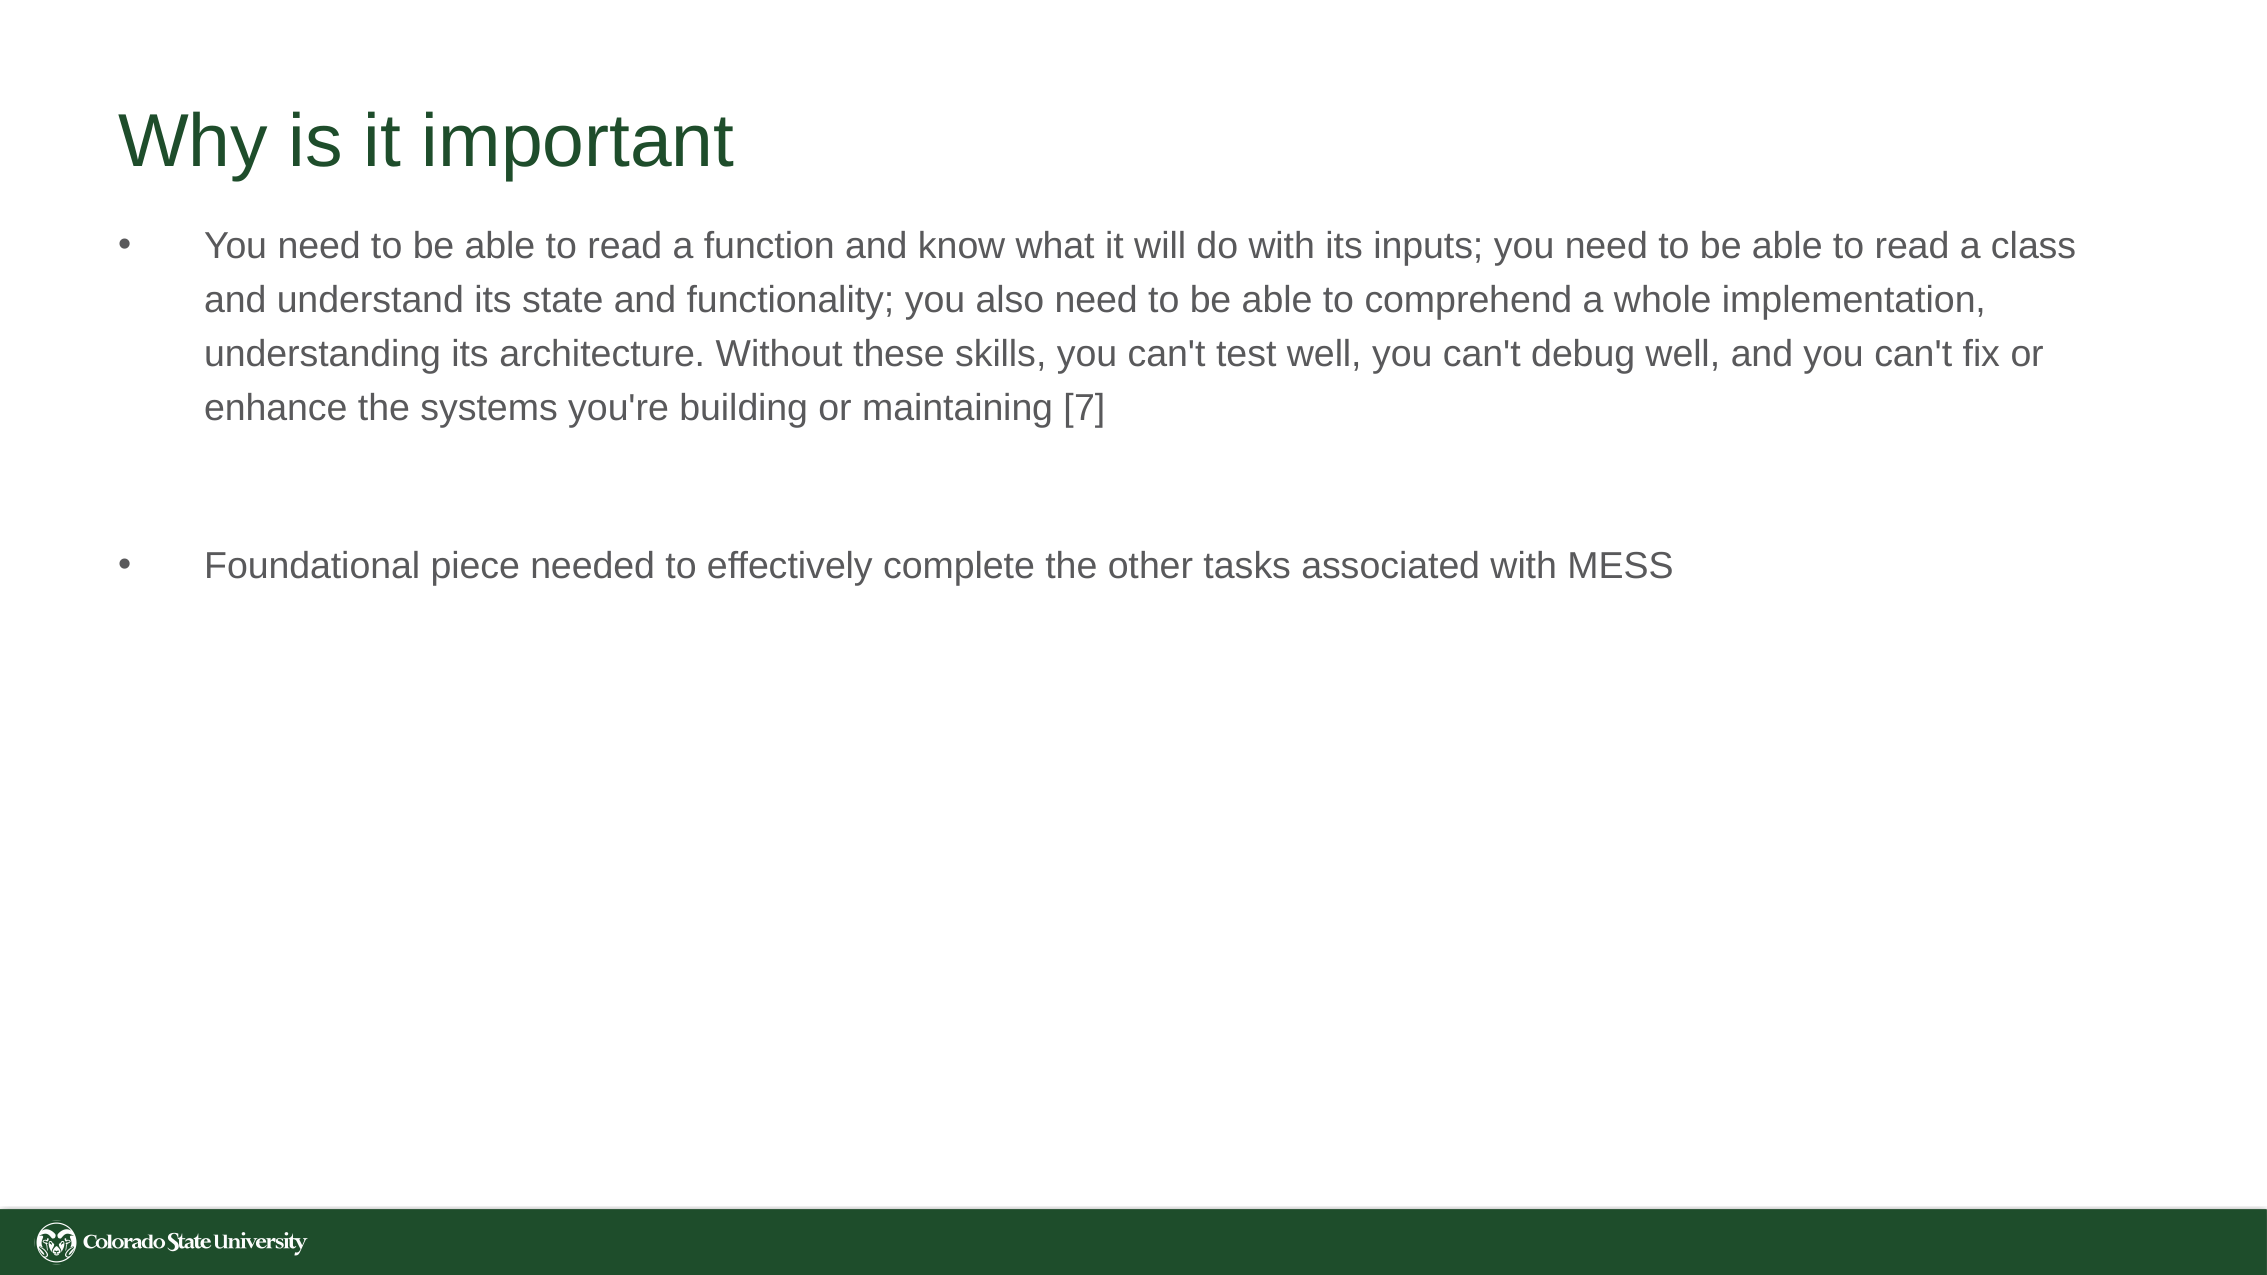

# Why is it important
You need to be able to read a function and know what it will do with its inputs; you need to be able to read a class and understand its state and functionality; you also need to be able to comprehend a whole implementation, understanding its architecture. Without these skills, you can't test well, you can't debug well, and you can't fix or enhance the systems you're building or maintaining [7]

Foundational piece needed to effectively complete the other tasks associated with MESS